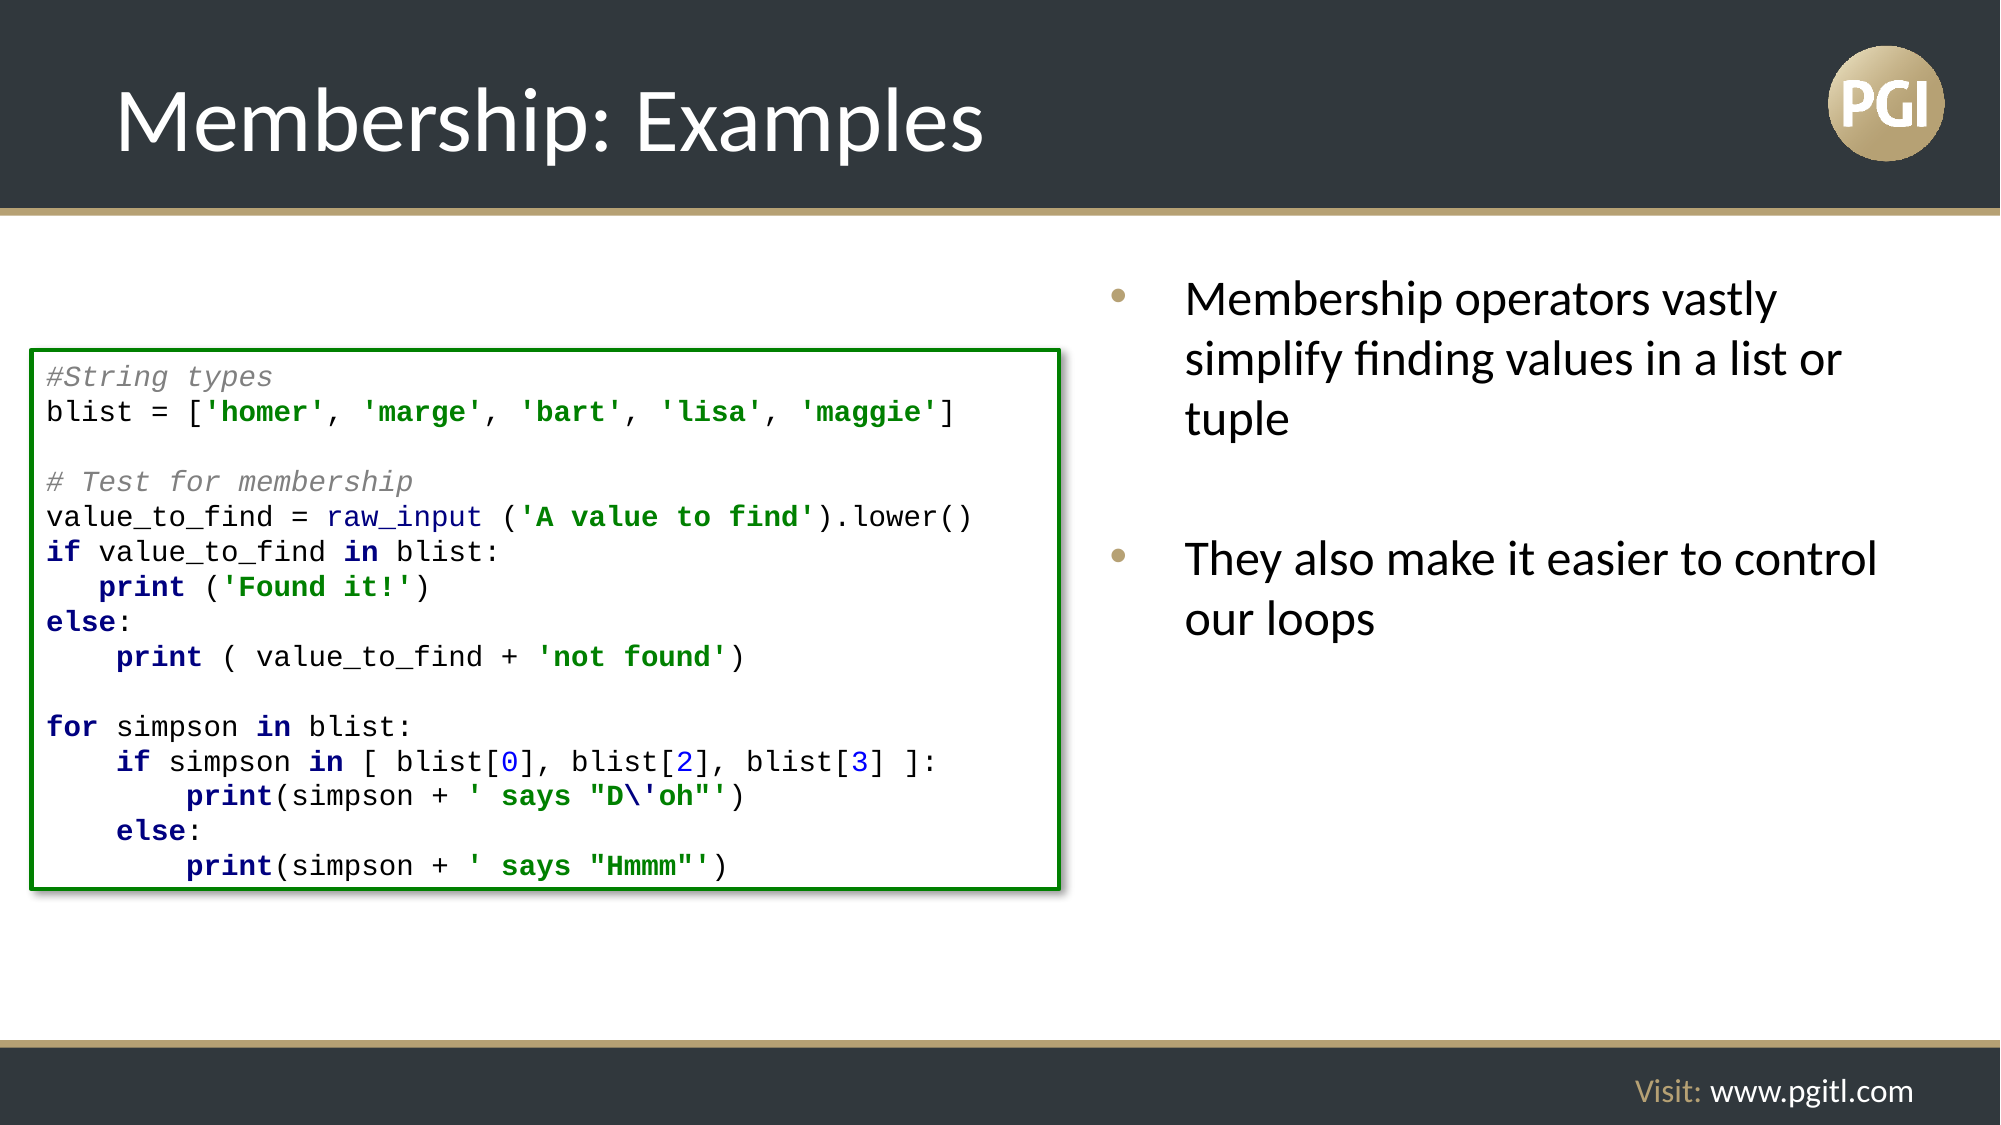

# Membership: Examples
Membership operators vastly simplify finding values in a list or tuple

They also make it easier to control our loops

#String types
blist = ['homer', 'marge', 'bart', 'lisa', 'maggie']
# Test for membership
value_to_find = raw_input ('A value to find').lower()
if value_to_find in blist:
   print ('Found it!')
else:
    print ( value_to_find + 'not found')
for simpson in blist:
    if simpson in [ blist[0], blist[2], blist[3] ]:
        print(simpson + ' says "D\'oh"')
    else:
        print(simpson + ' says "Hmmm"')